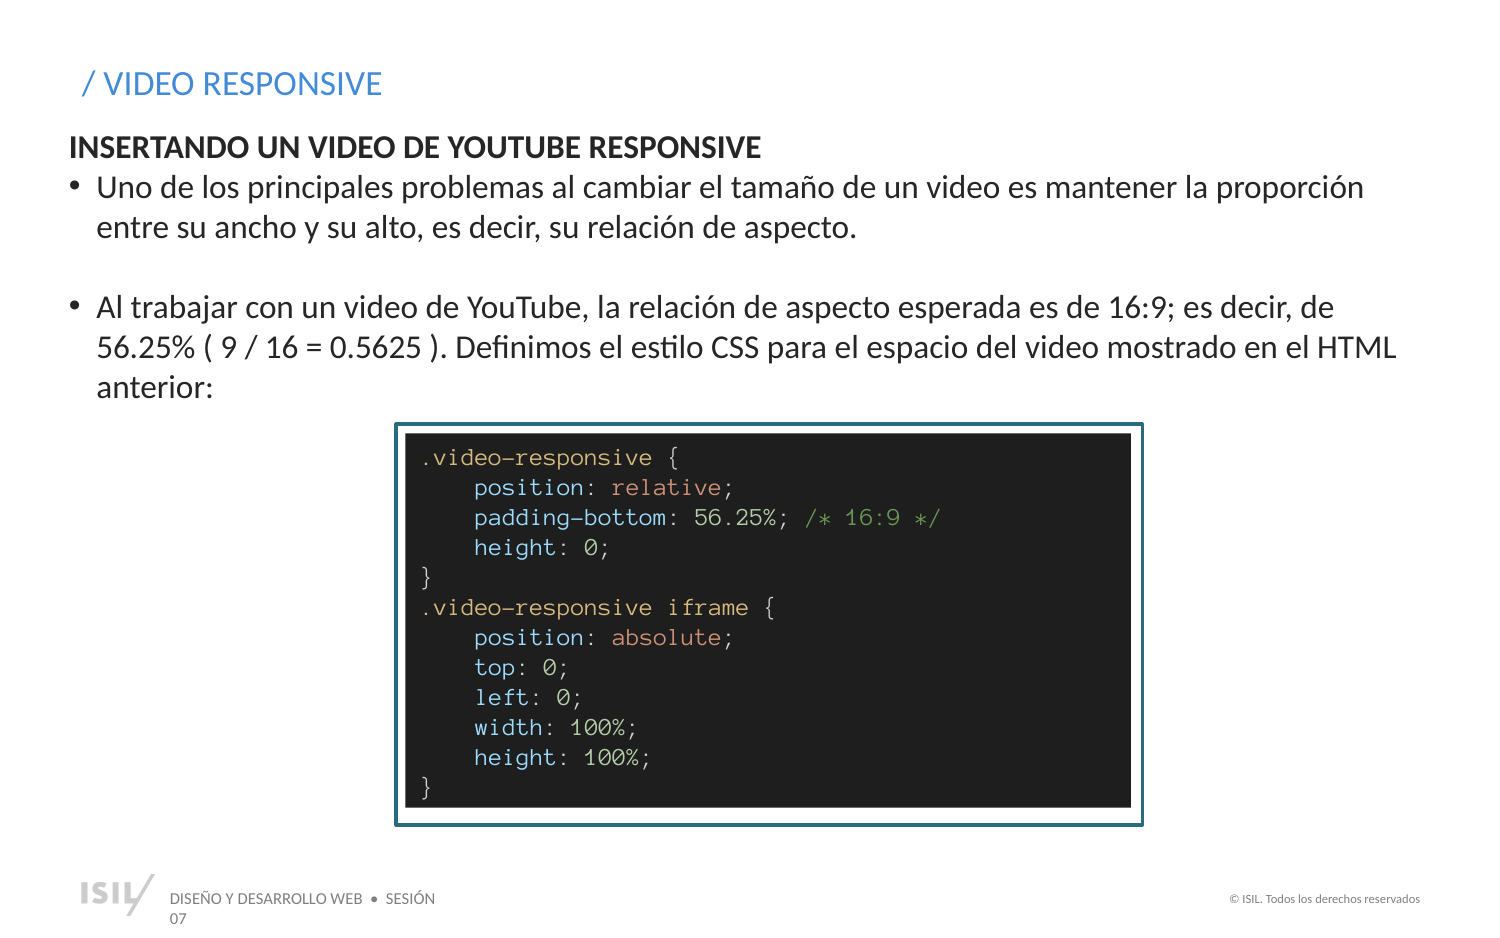

/ VIDEO RESPONSIVE
INSERTANDO UN VIDEO DE YOUTUBE RESPONSIVE
Uno de los principales problemas al cambiar el tamaño de un video es mantener la proporción entre su ancho y su alto, es decir, su relación de aspecto.

Al trabajar con un video de YouTube, la relación de aspecto esperada es de 16:9; es decir, de 56.25% ( 9 / 16 = 0.5625 ). Definimos el estilo CSS para el espacio del video mostrado en el HTML anterior:

.video-responsive {
    position: relative;
    padding-bottom: 56.25%; /* 16:9 */
    height: 0;
}
.video-responsive iframe {
    position: absolute;
    top: 0;
    left: 0;
    width: 100%;
    height: 100%;
}